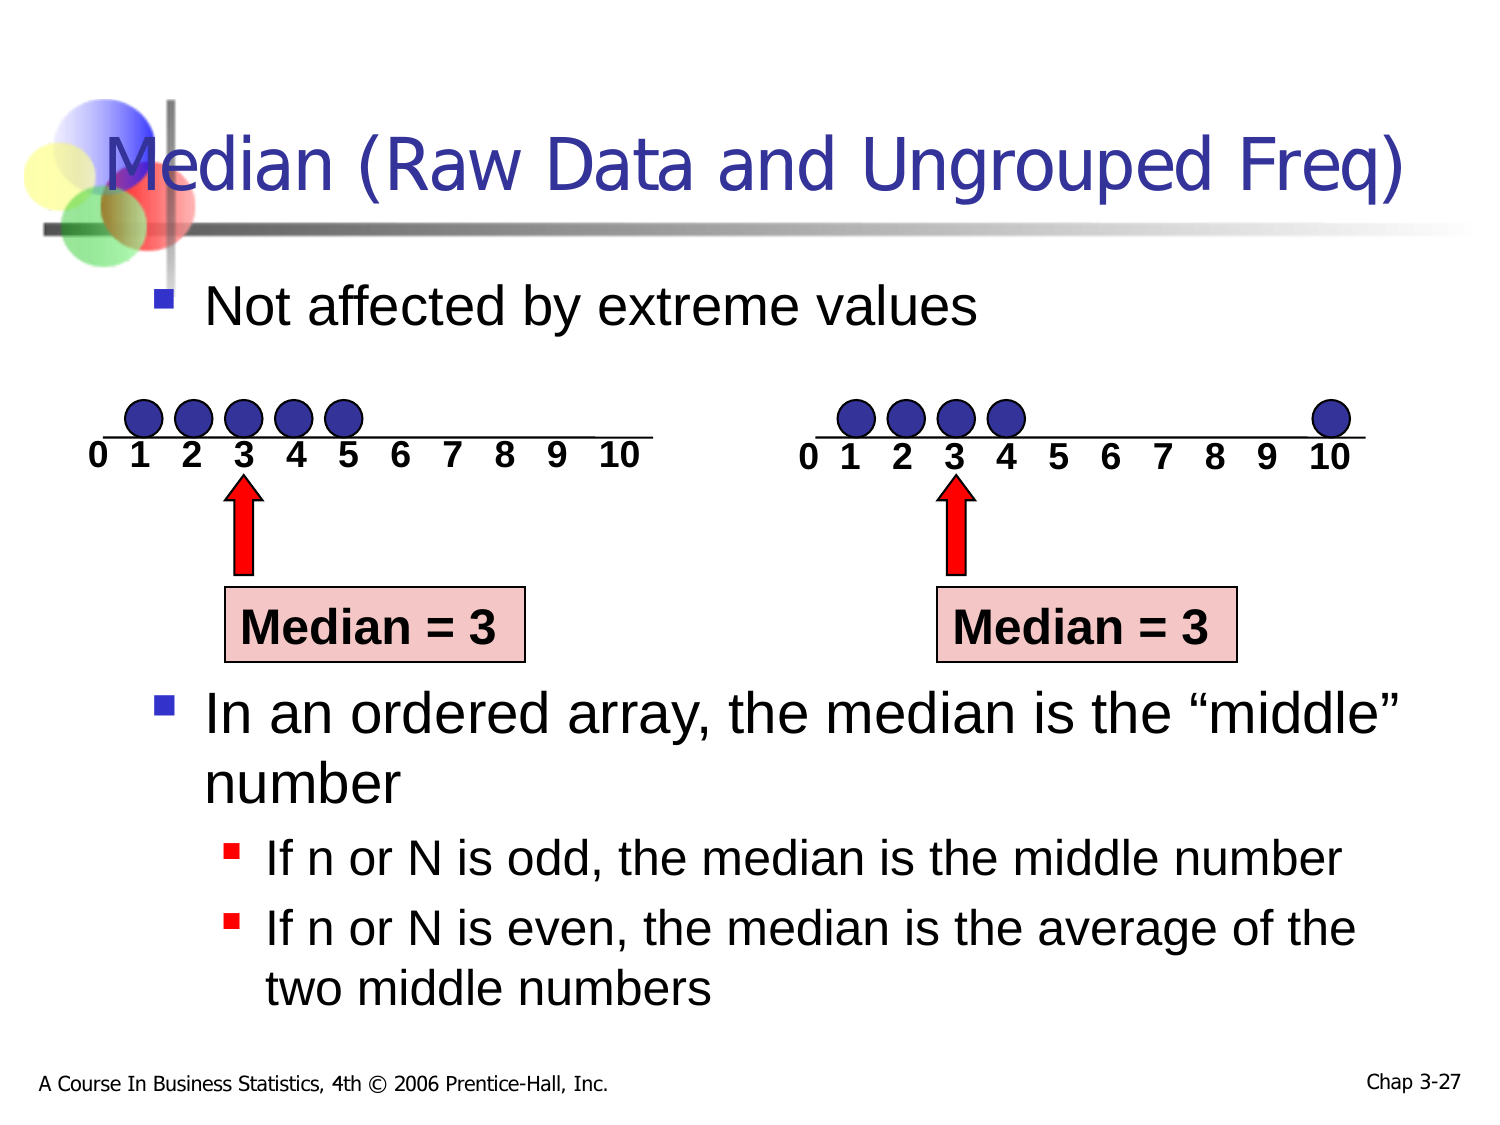

# Median (Raw Data and Ungrouped Freq)
Not affected by extreme values

In an ordered array, the median is the “middle” number
If n or N is odd, the median is the middle number
If n or N is even, the median is the average of the two middle numbers

0  1   2   3   4   5   6   7   8   9   10
  0  1   2   3   4   5   6   7   8   9   10

Median = 3
Median = 3
A Course In Business Statistics, 4th © 2006 Prentice-Hall, Inc.
Chap 3-27